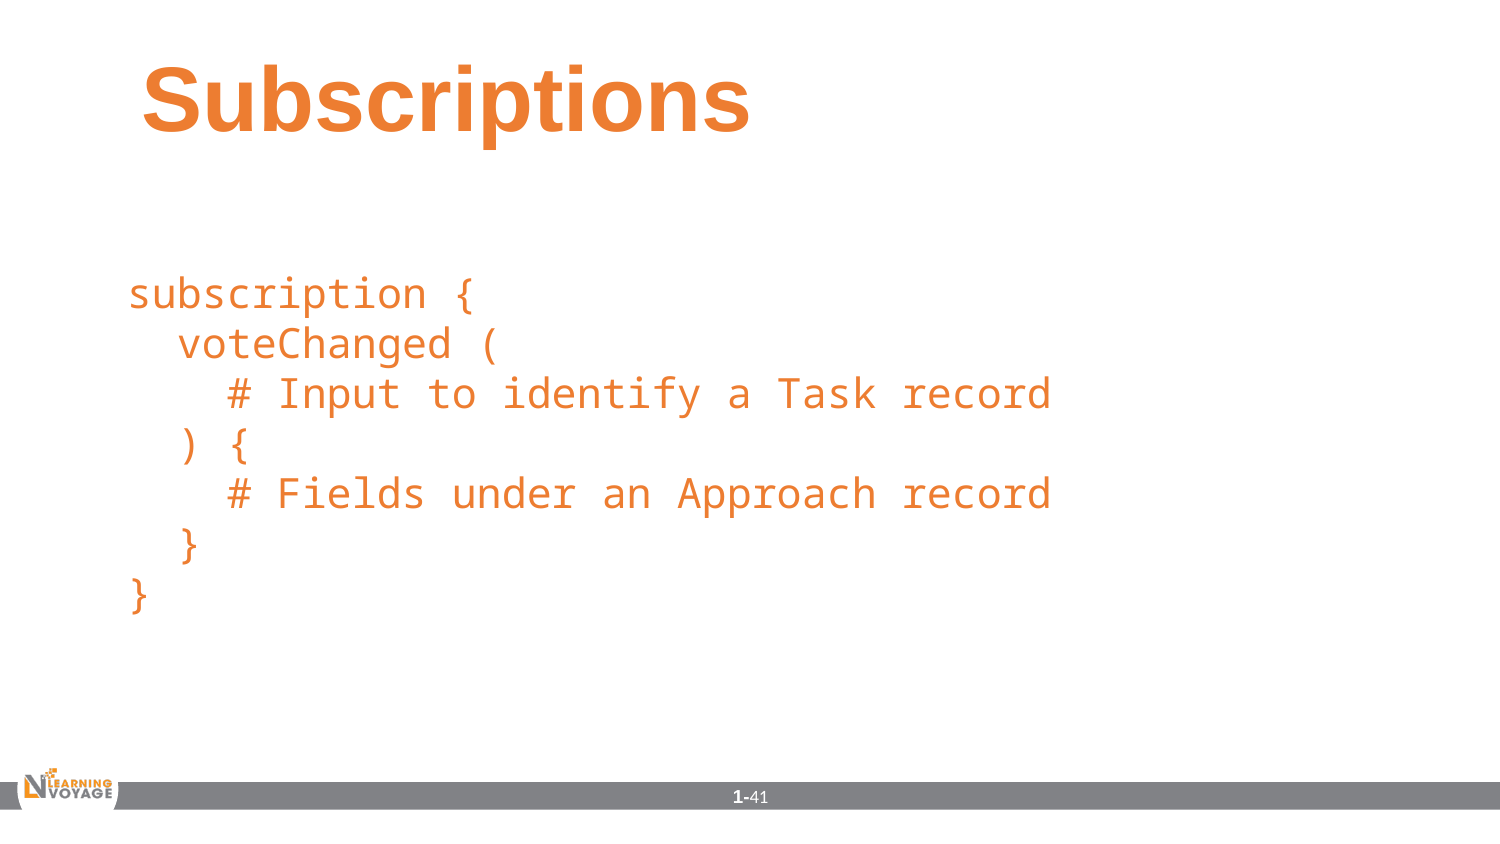

Subscriptions
subscription {
  voteChanged (
    # Input to identify a Task record
  ) {
    # Fields under an Approach record
  }
}
1-41